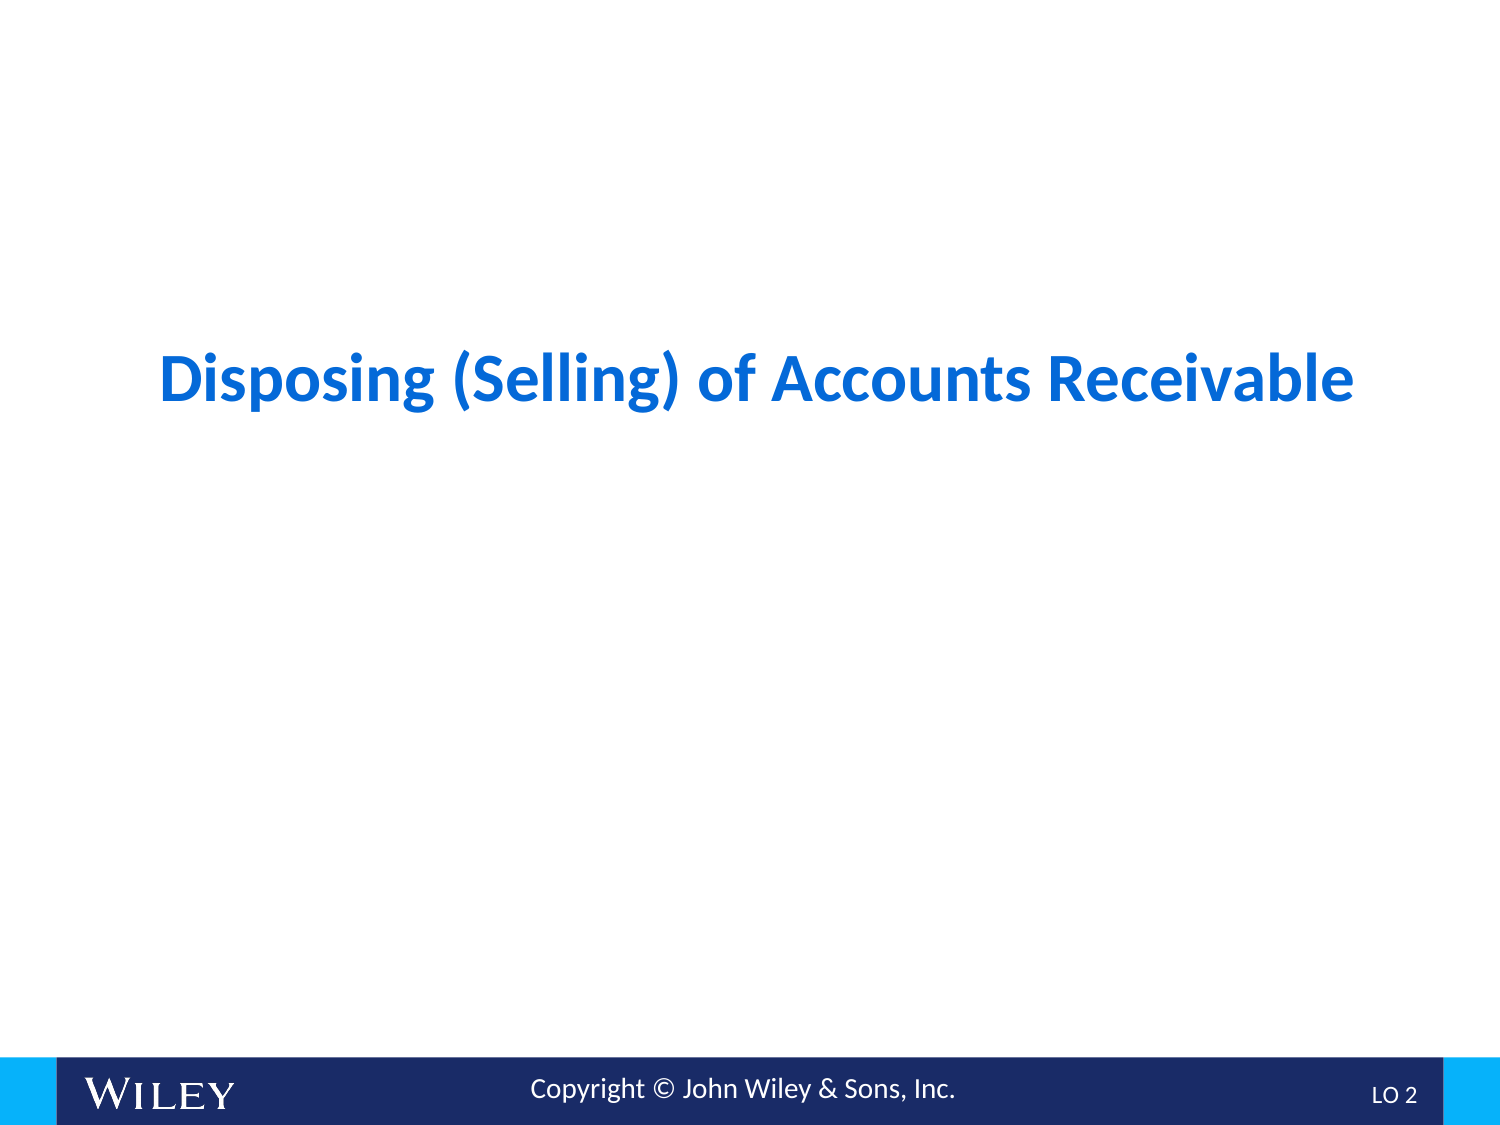

# Disposing (Selling) of Accounts Receivable
L O 2